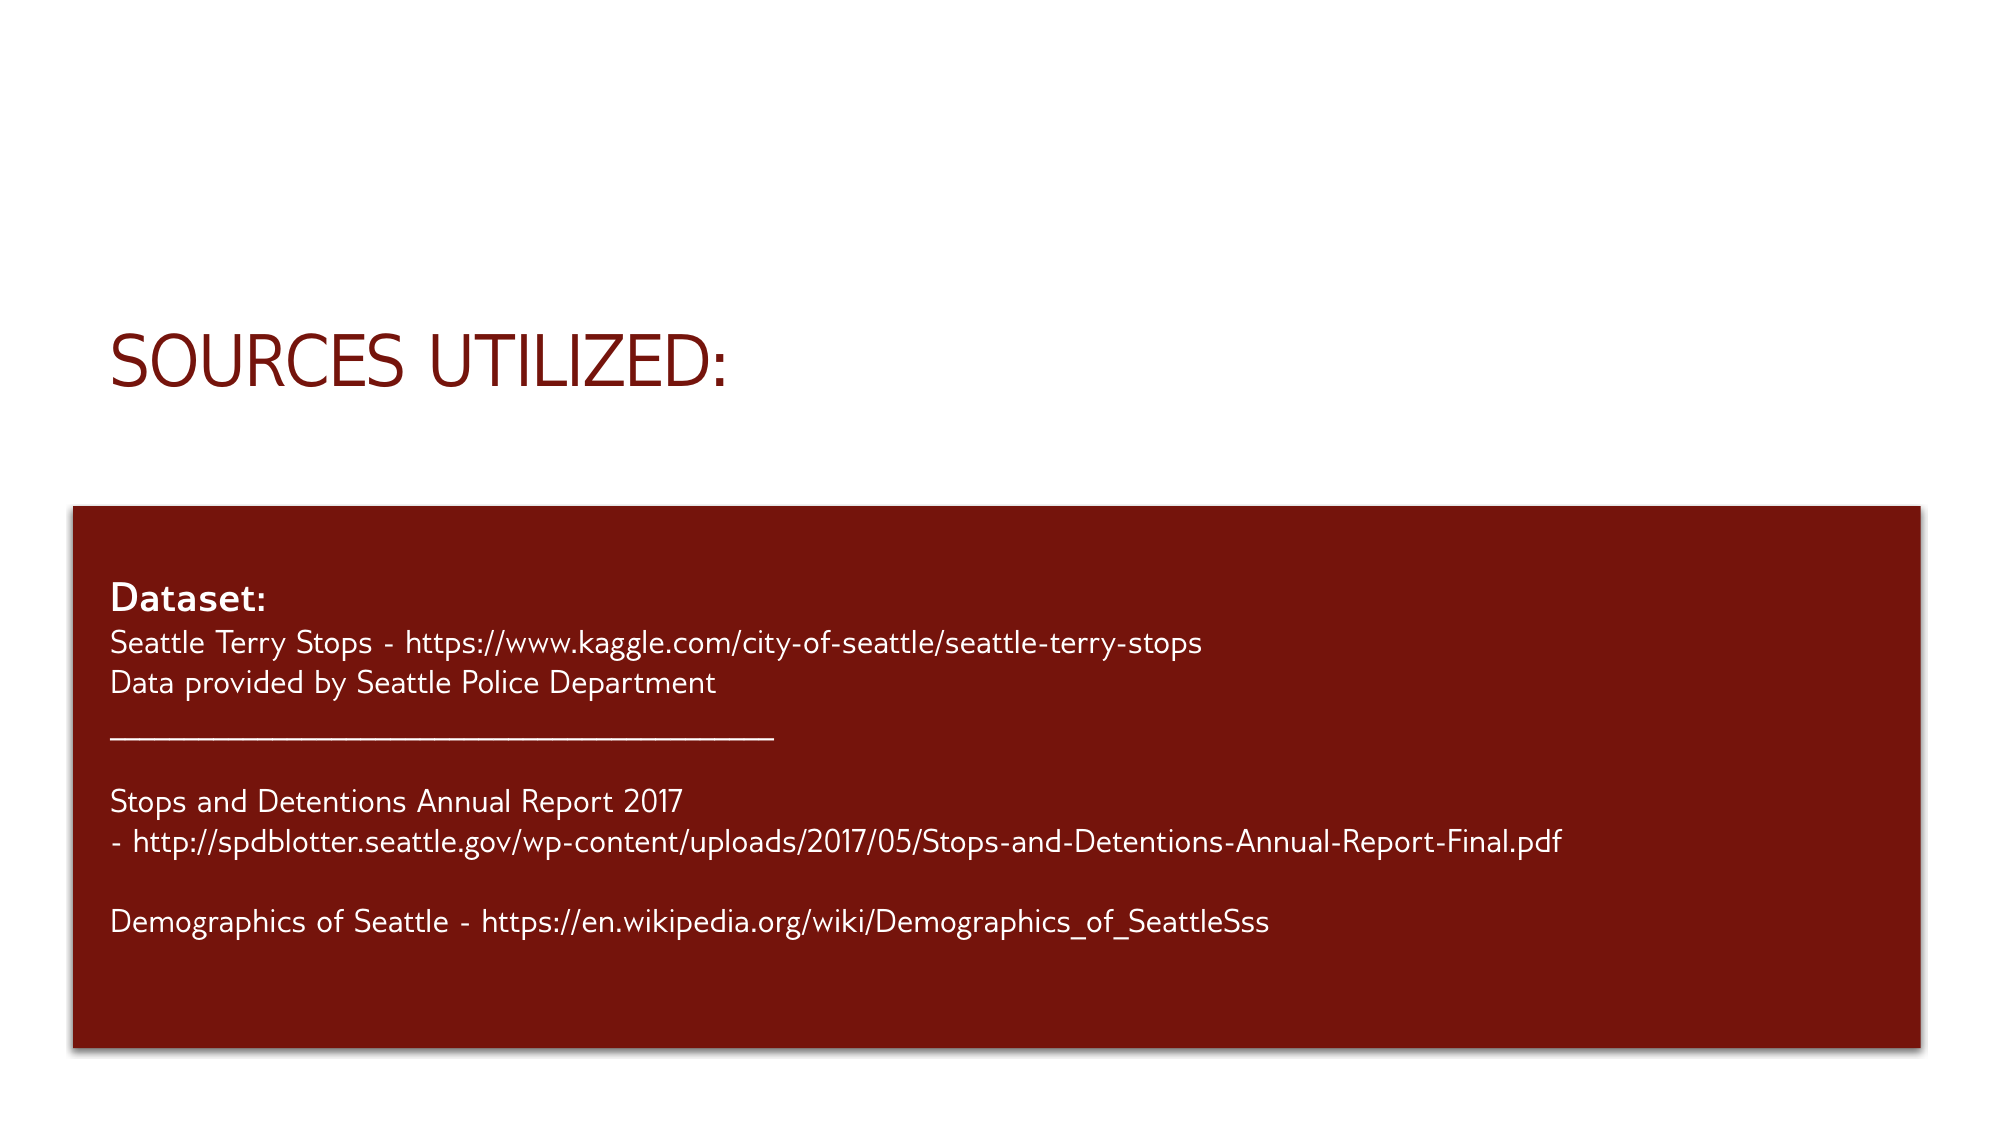

# Sources Utilized:
Dataset:
Seattle Terry Stops - https://www.kaggle.com/city-of-seattle/seattle-terry-stops
Data provided by Seattle Police Department
_____________________________________________

Stops and Detentions Annual Report 2017
- http://spdblotter.seattle.gov/wp-content/uploads/2017/05/Stops-and-Detentions-Annual-Report-Final.pdf

Demographics of Seattle - https://en.wikipedia.org/wiki/Demographics_of_SeattleSss